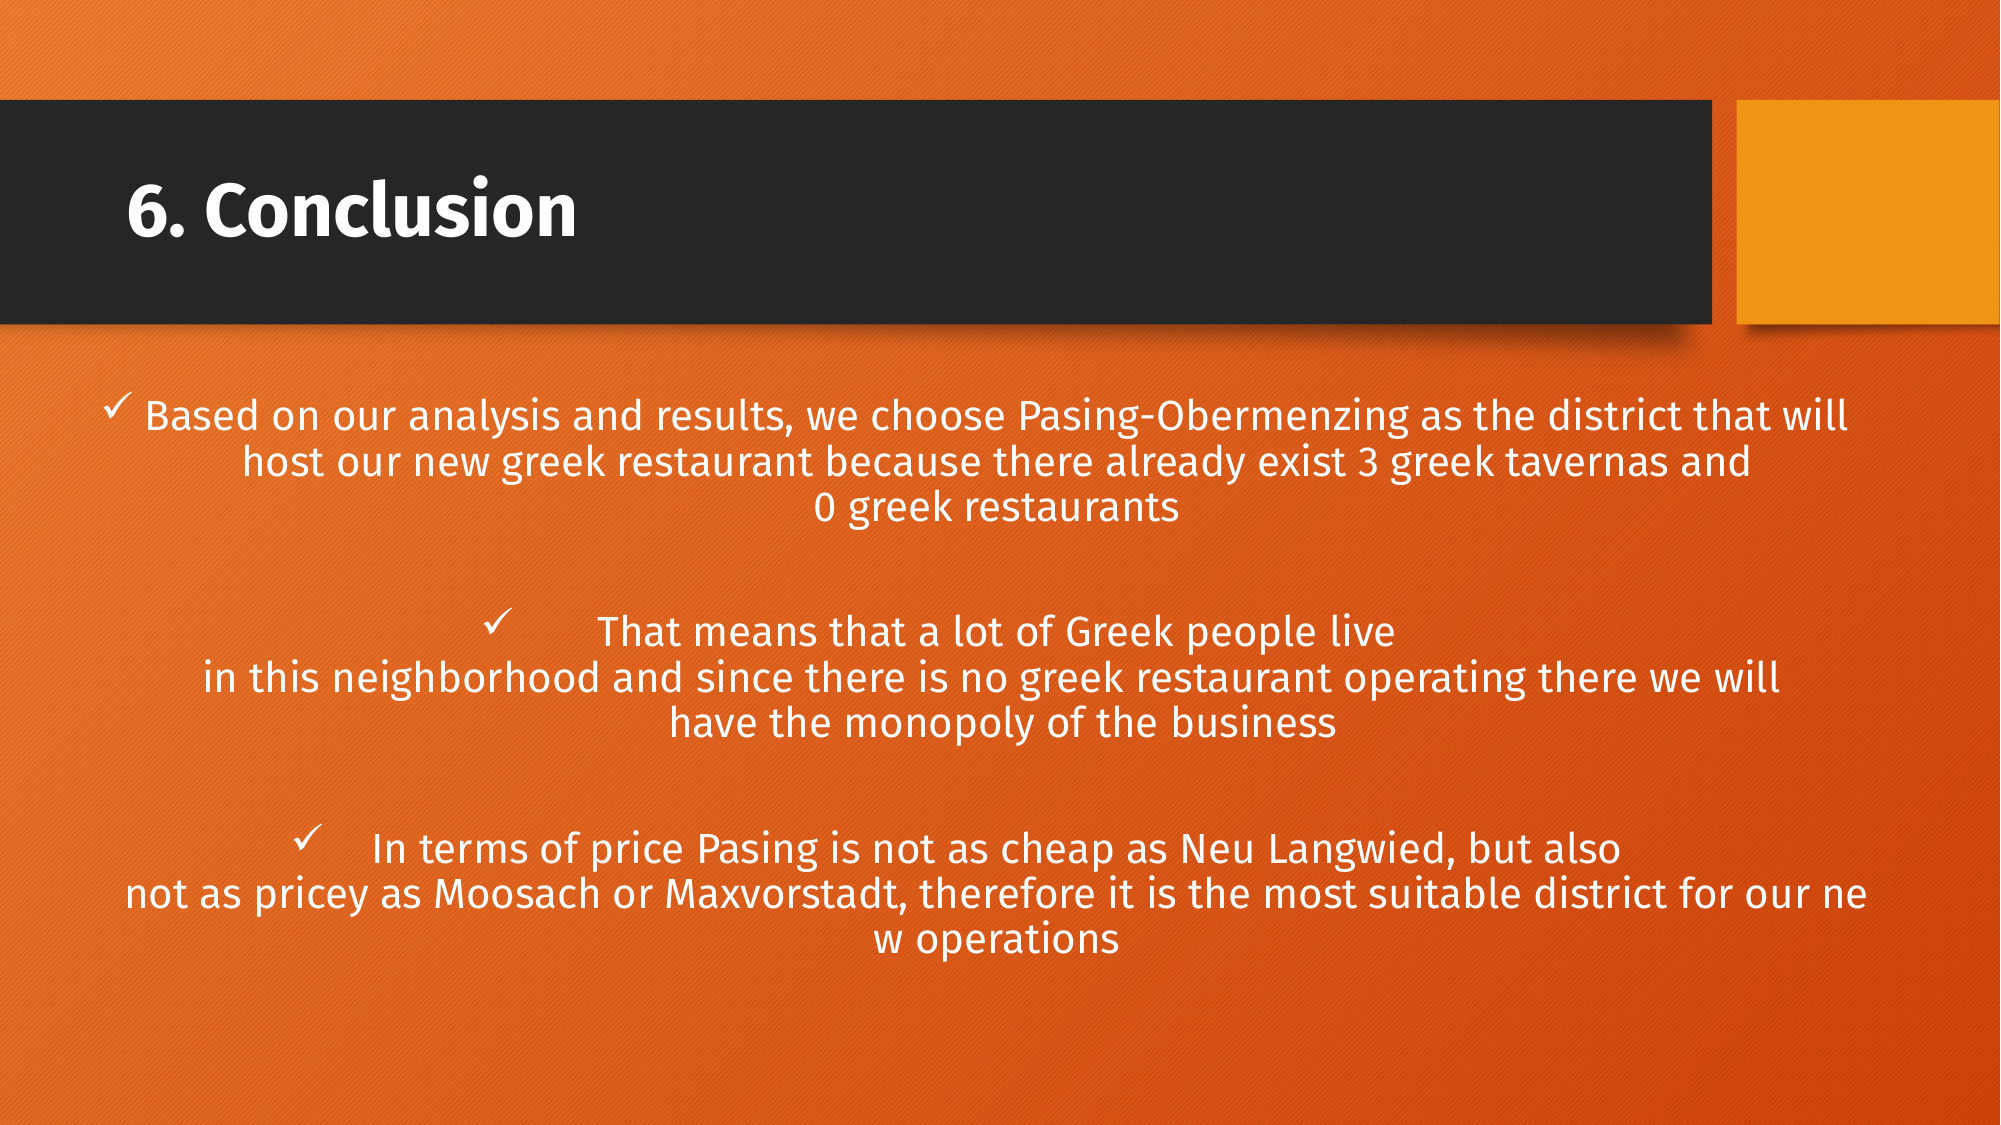

# 6. Conclusion
Based on our analysis and results, we choose Pasing-Obermenzing as the district that will host our new greek restaurant because there already exist 3 greek tavernas and 0 greek restaurants

That means that a lot of Greek people live in this neighborhood and since there is no greek restaurant operating there we will   have the monopoly of the business

In terms of price Pasing is not as cheap as Neu Langwied, but also not as pricey as Moosach or Maxvorstadt, therefore it is the most suitable district for our new operations